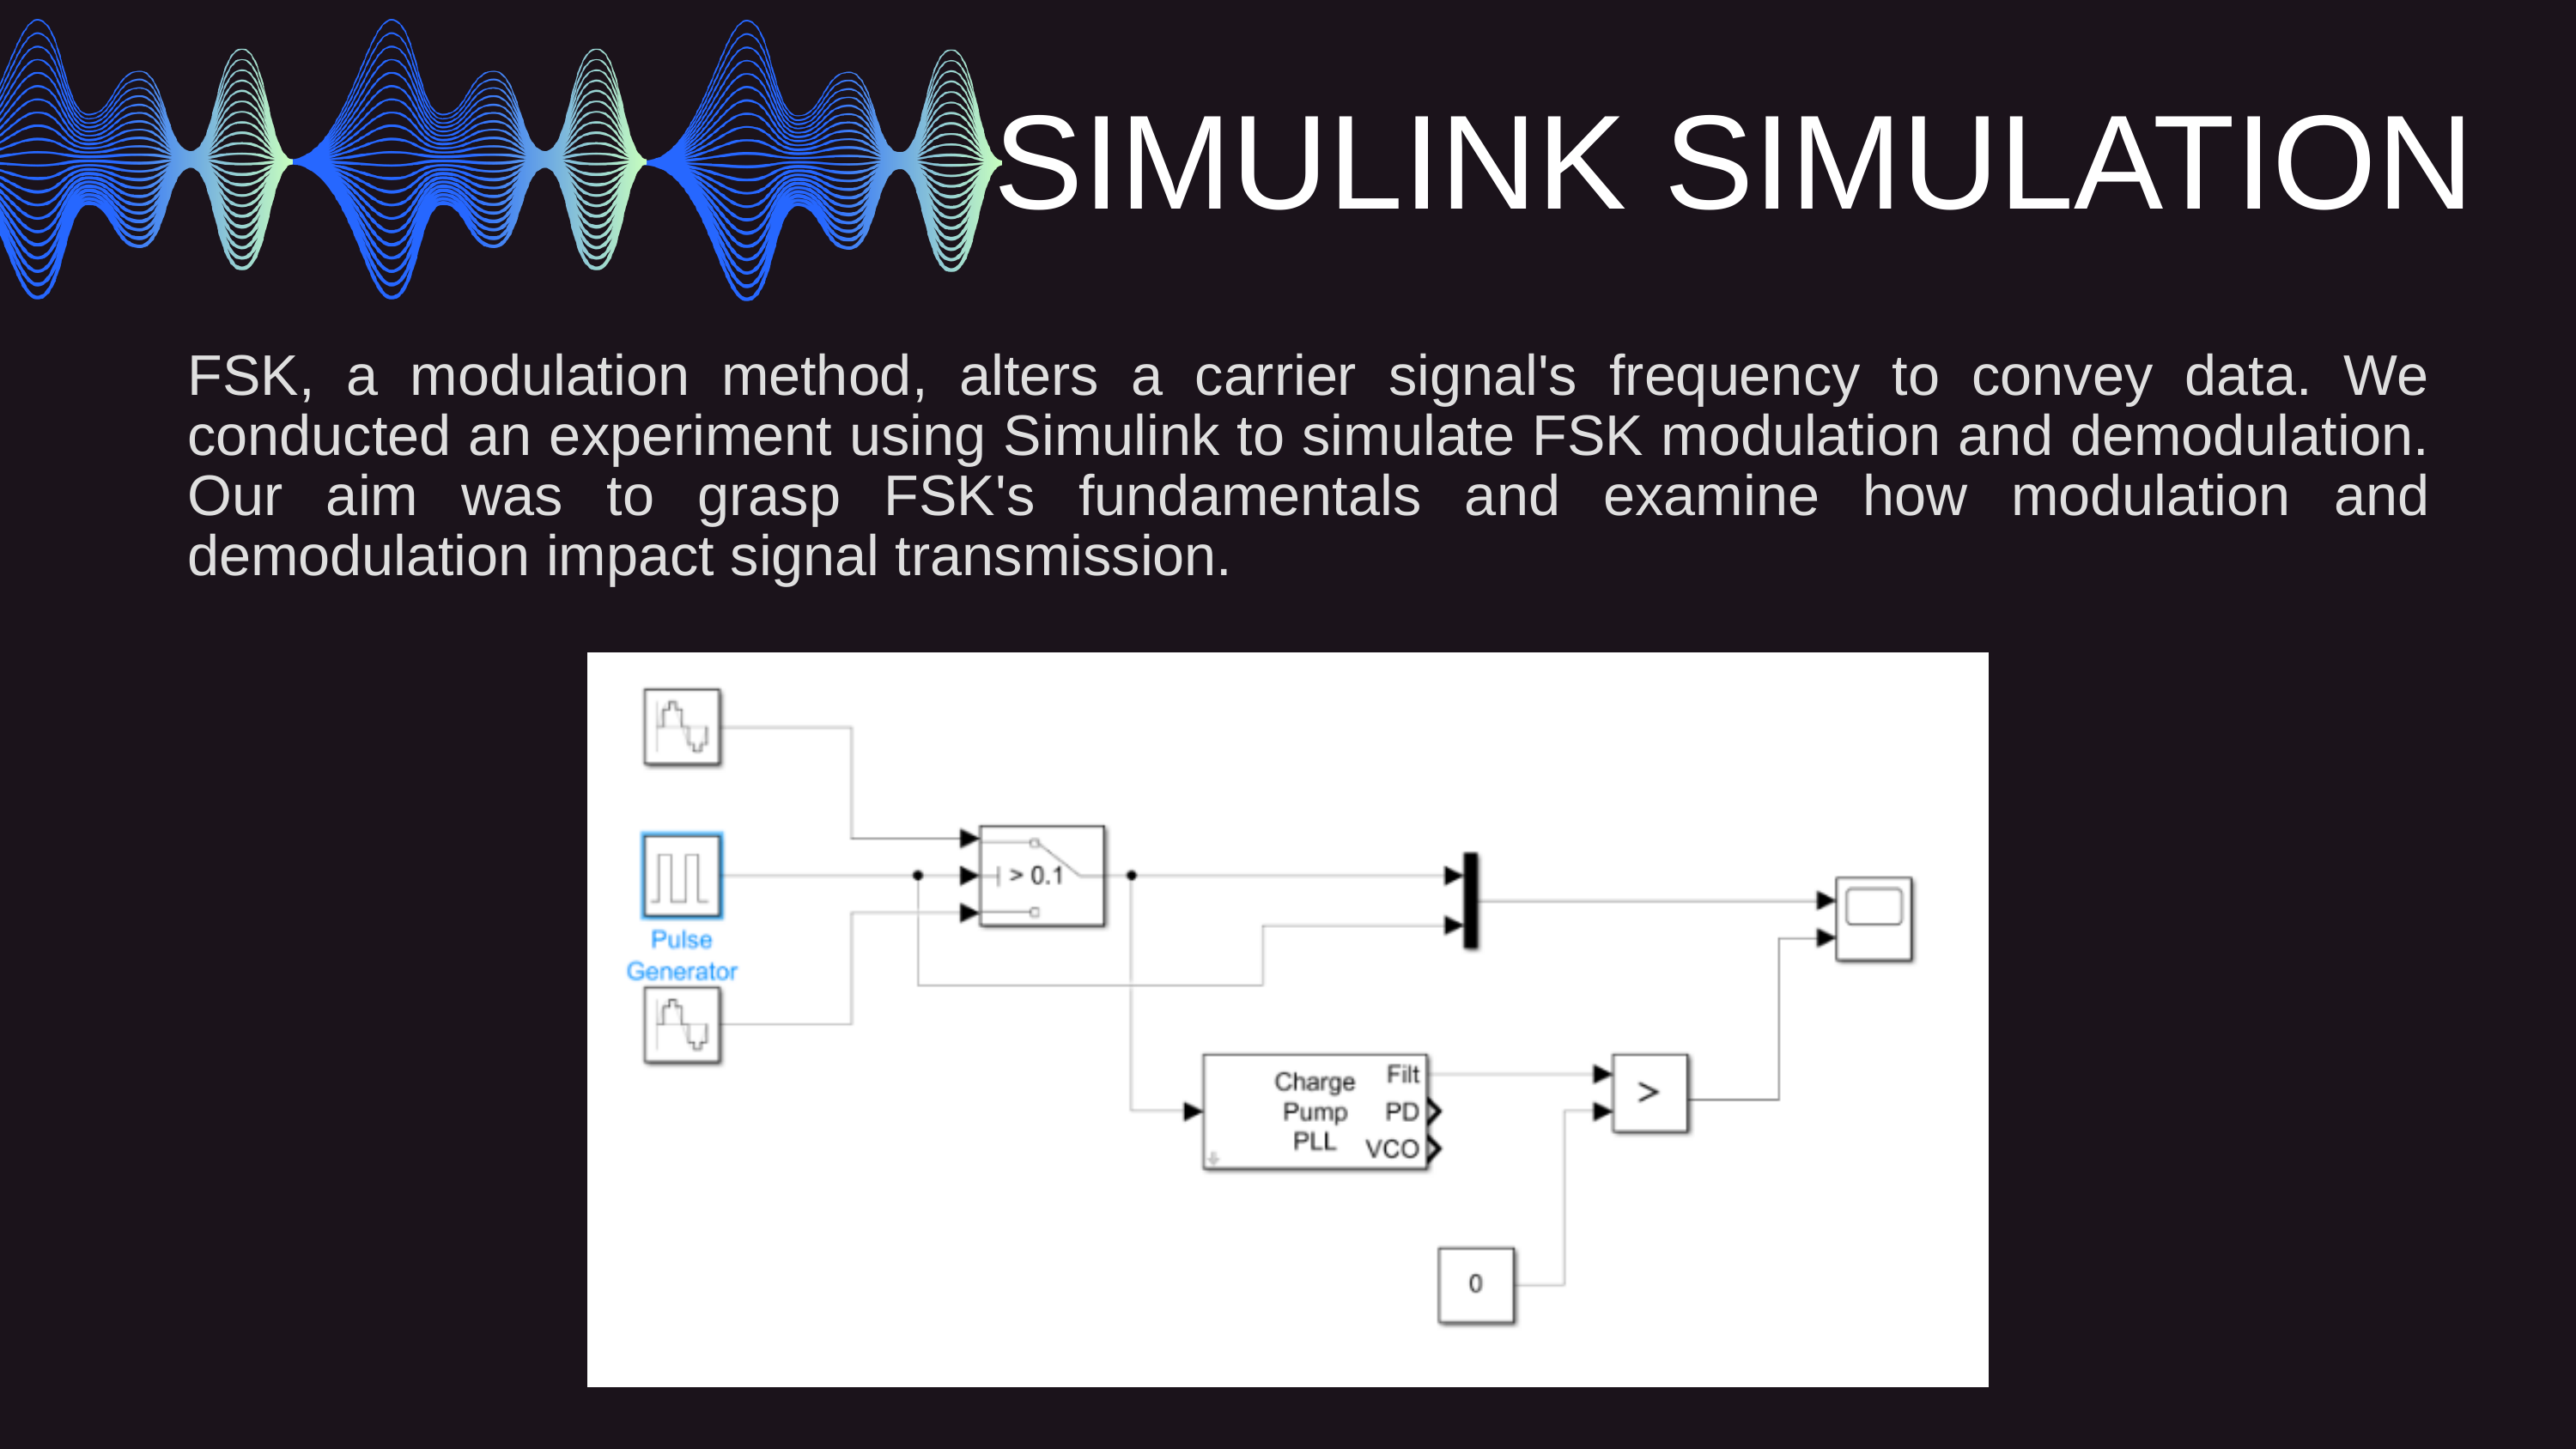

SIMULINK SIMULATION
FSK, a modulation method, alters a carrier signal's frequency to convey data. We conducted an experiment using Simulink to simulate FSK modulation and demodulation. Our aim was to grasp FSK's fundamentals and examine how modulation and demodulation impact signal transmission.